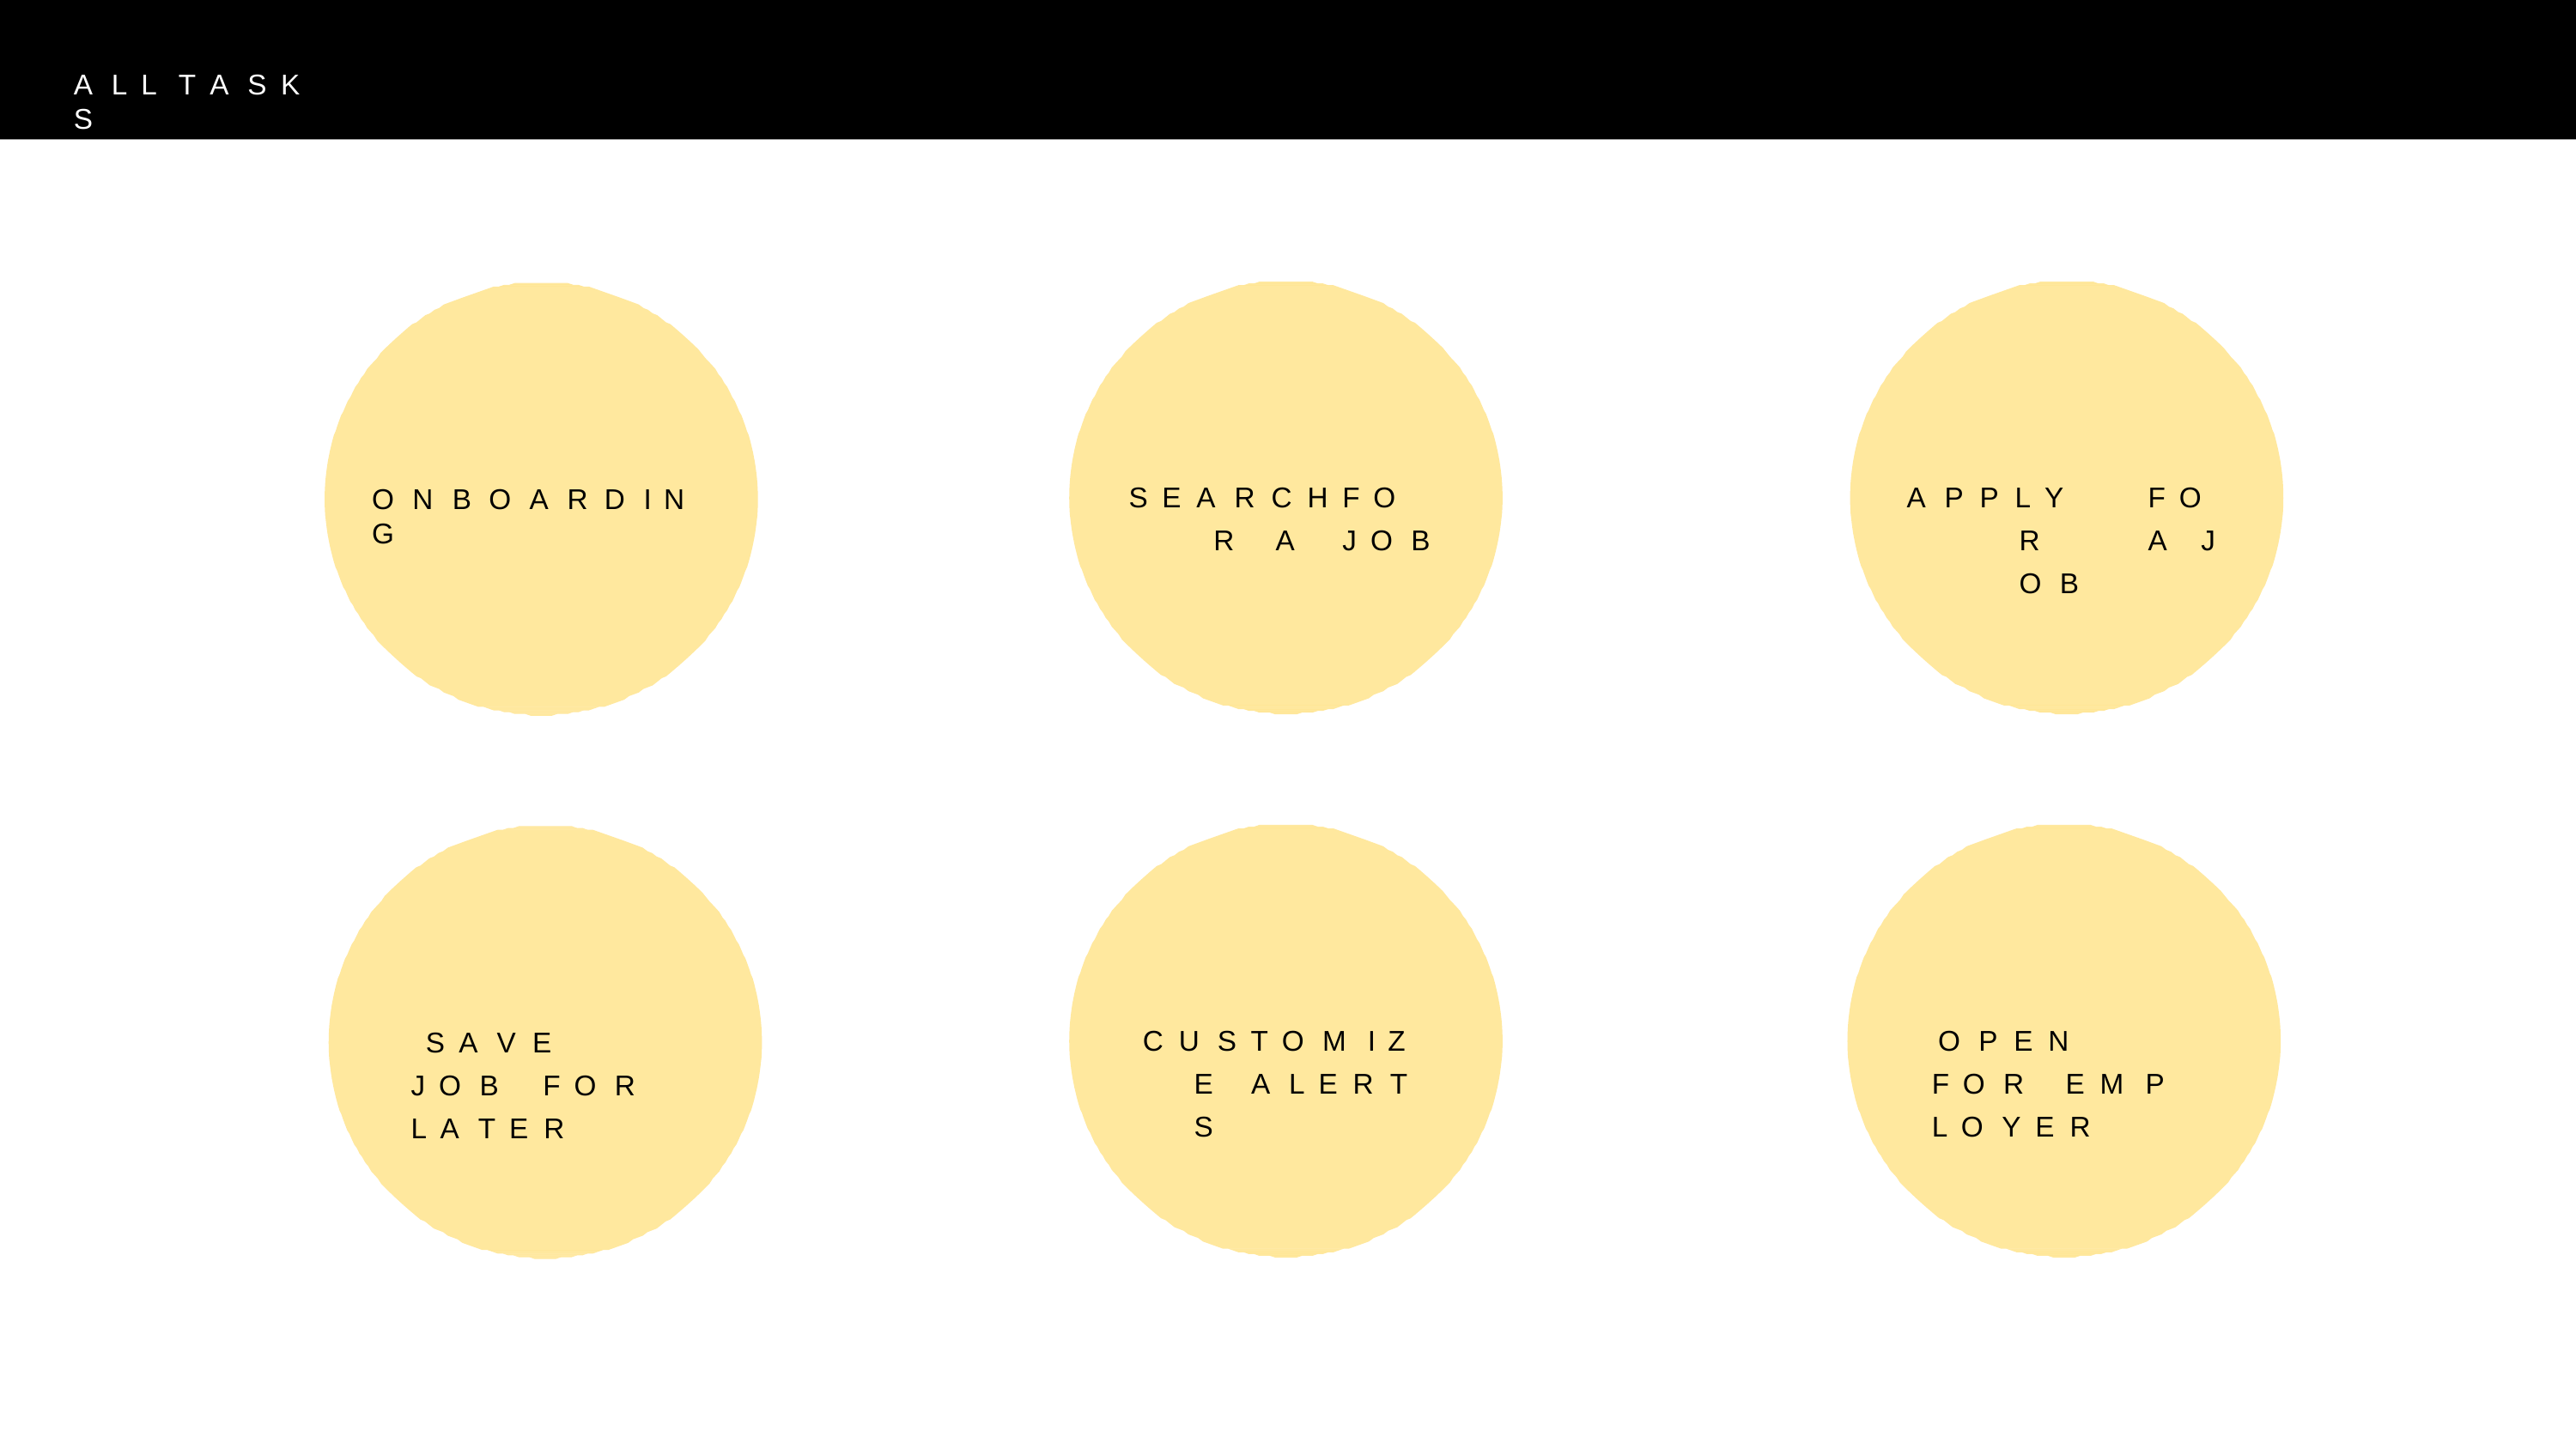

A L L	T A S K S

S E A R C H	F O R  A	J O B
A P P L Y	F O R	A  J O B
O N B O A R D I N G

C U S T O M I Z E  A L E R T S
O P E N	F O R  E M P L O Y E R
S A V E	J O B  F O R	L A T E R